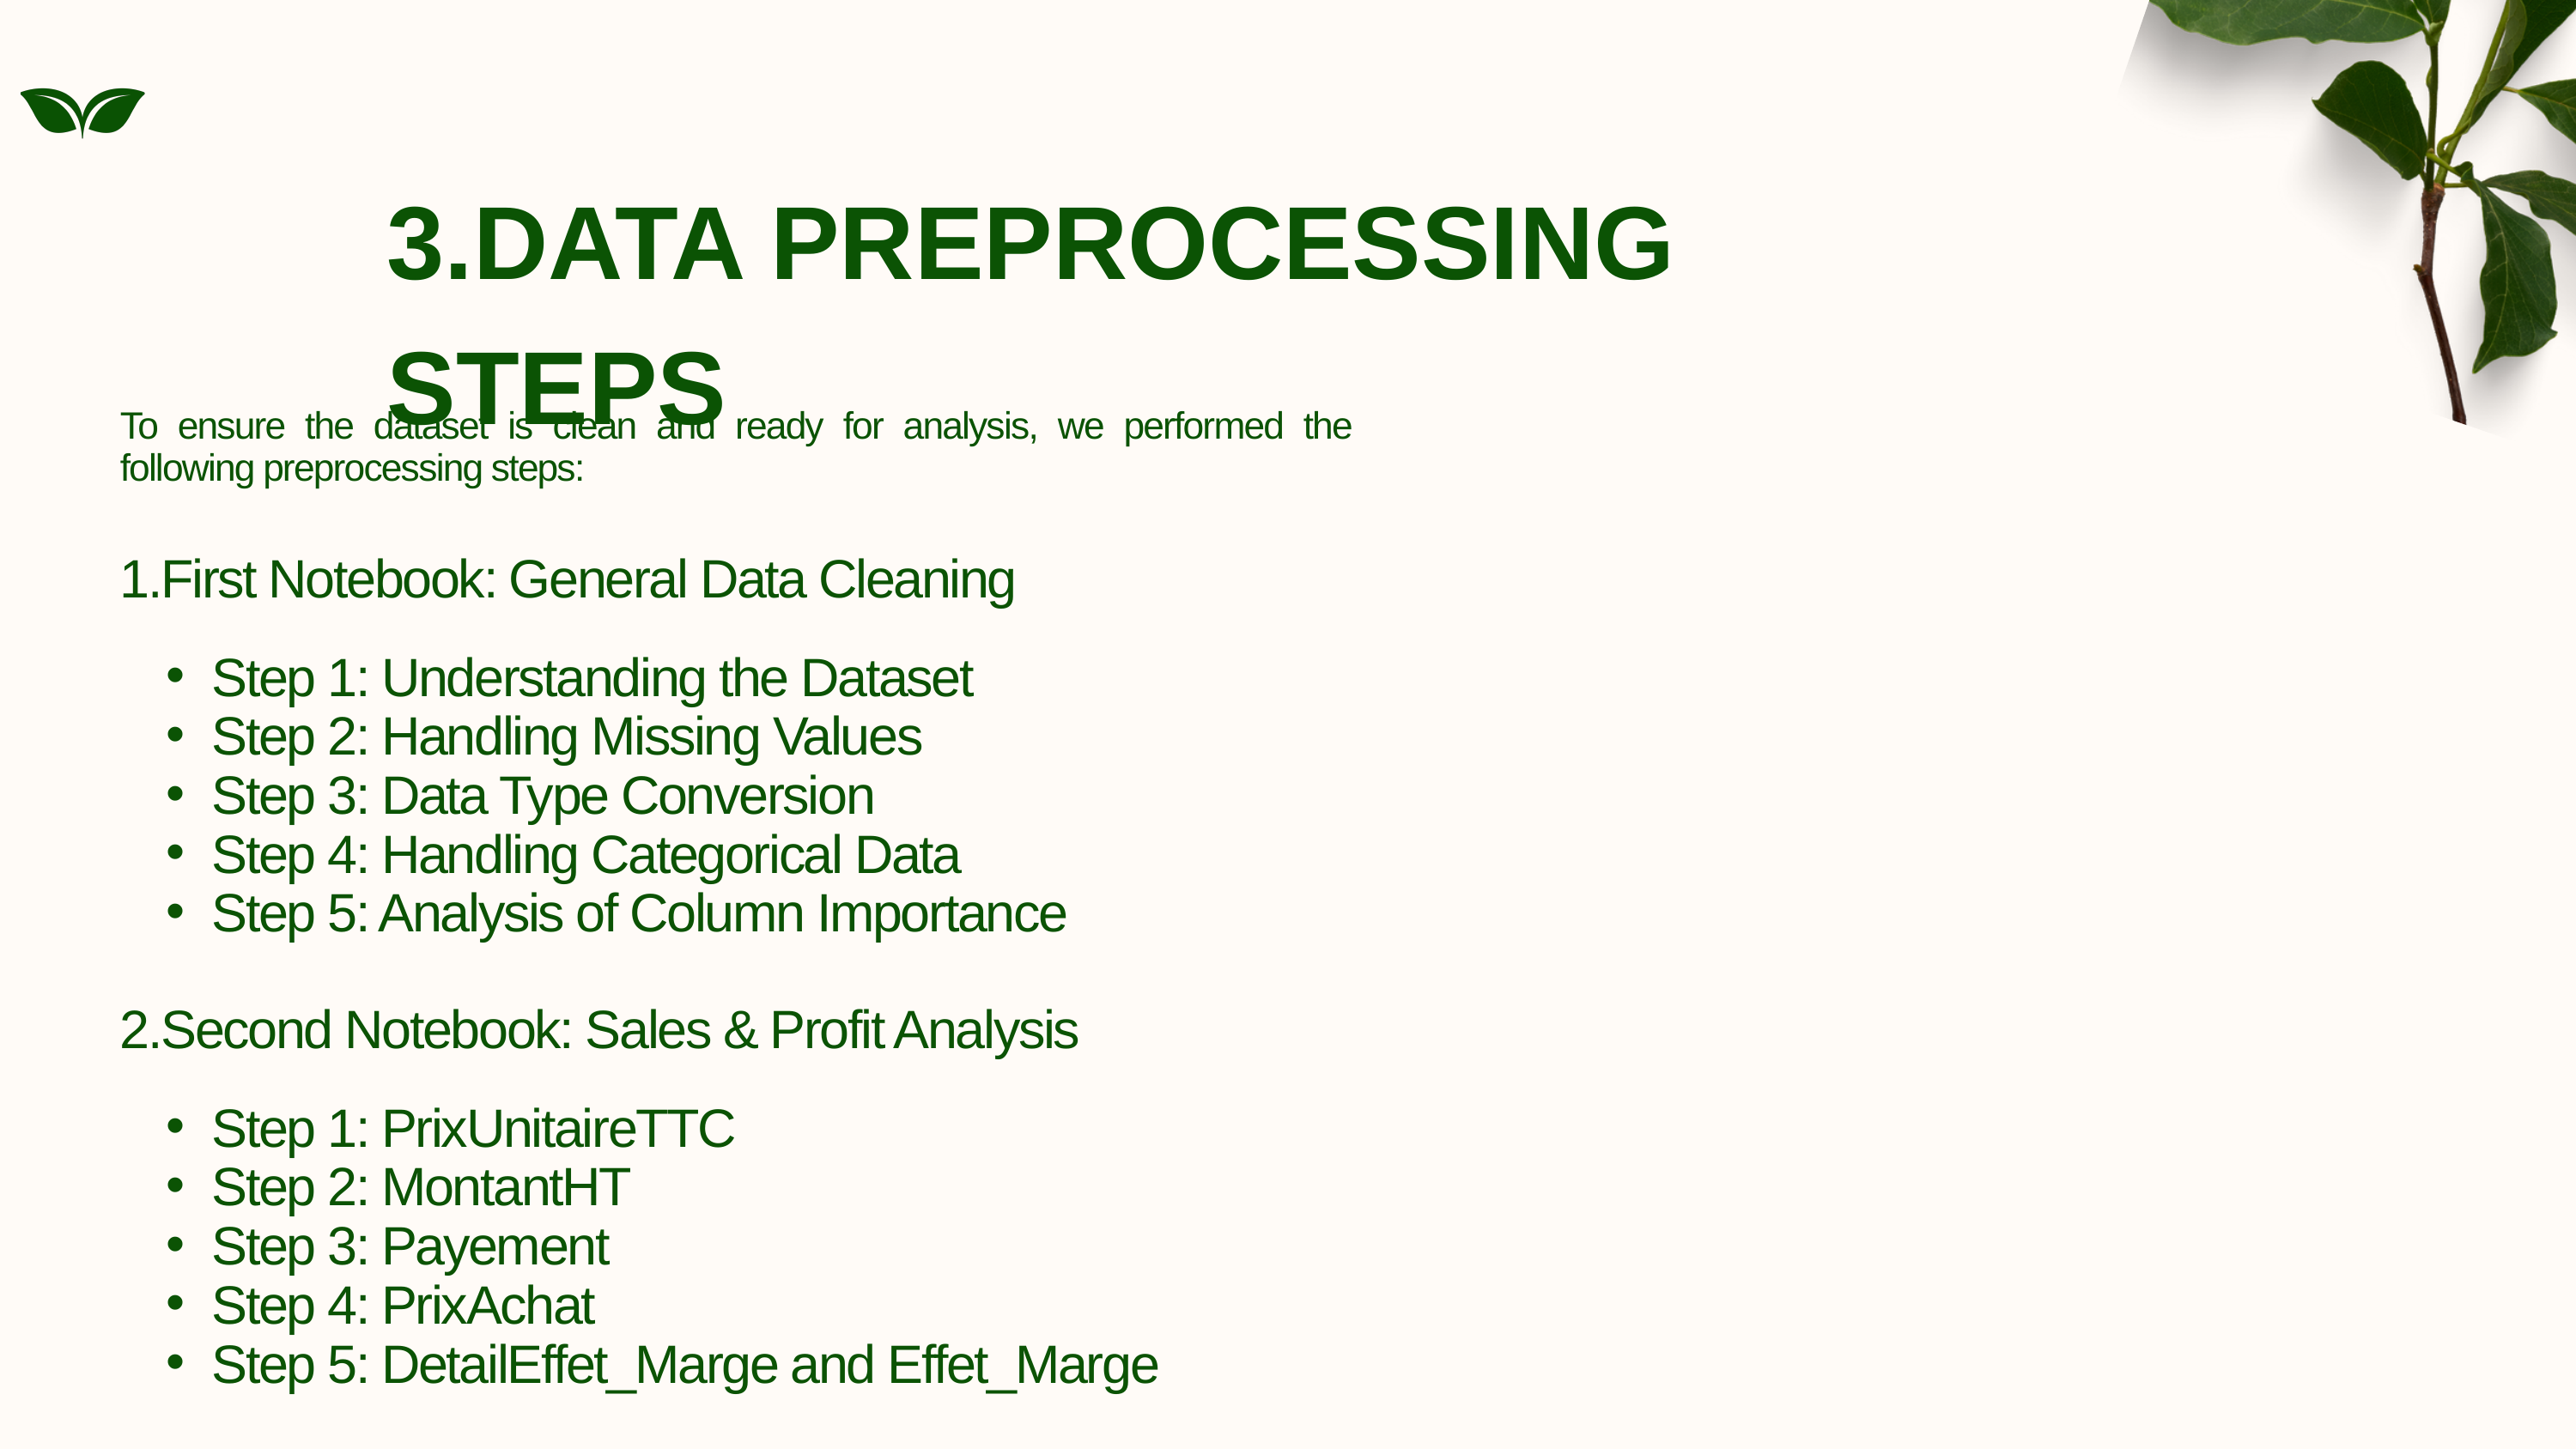

3.DATA PREPROCESSING STEPS
To ensure the dataset is clean and ready for analysis, we performed the following preprocessing steps:
1.First Notebook: General Data Cleaning
Step 1: Understanding the Dataset
Step 2: Handling Missing Values
Step 3: Data Type Conversion
Step 4: Handling Categorical Data
Step 5: Analysis of Column Importance
2.Second Notebook: Sales & Profit Analysis
Step 1: PrixUnitaireTTC
Step 2: MontantHT
Step 3: Payement
Step 4: PrixAchat
Step 5: DetailEffet_Marge and Effet_Marge